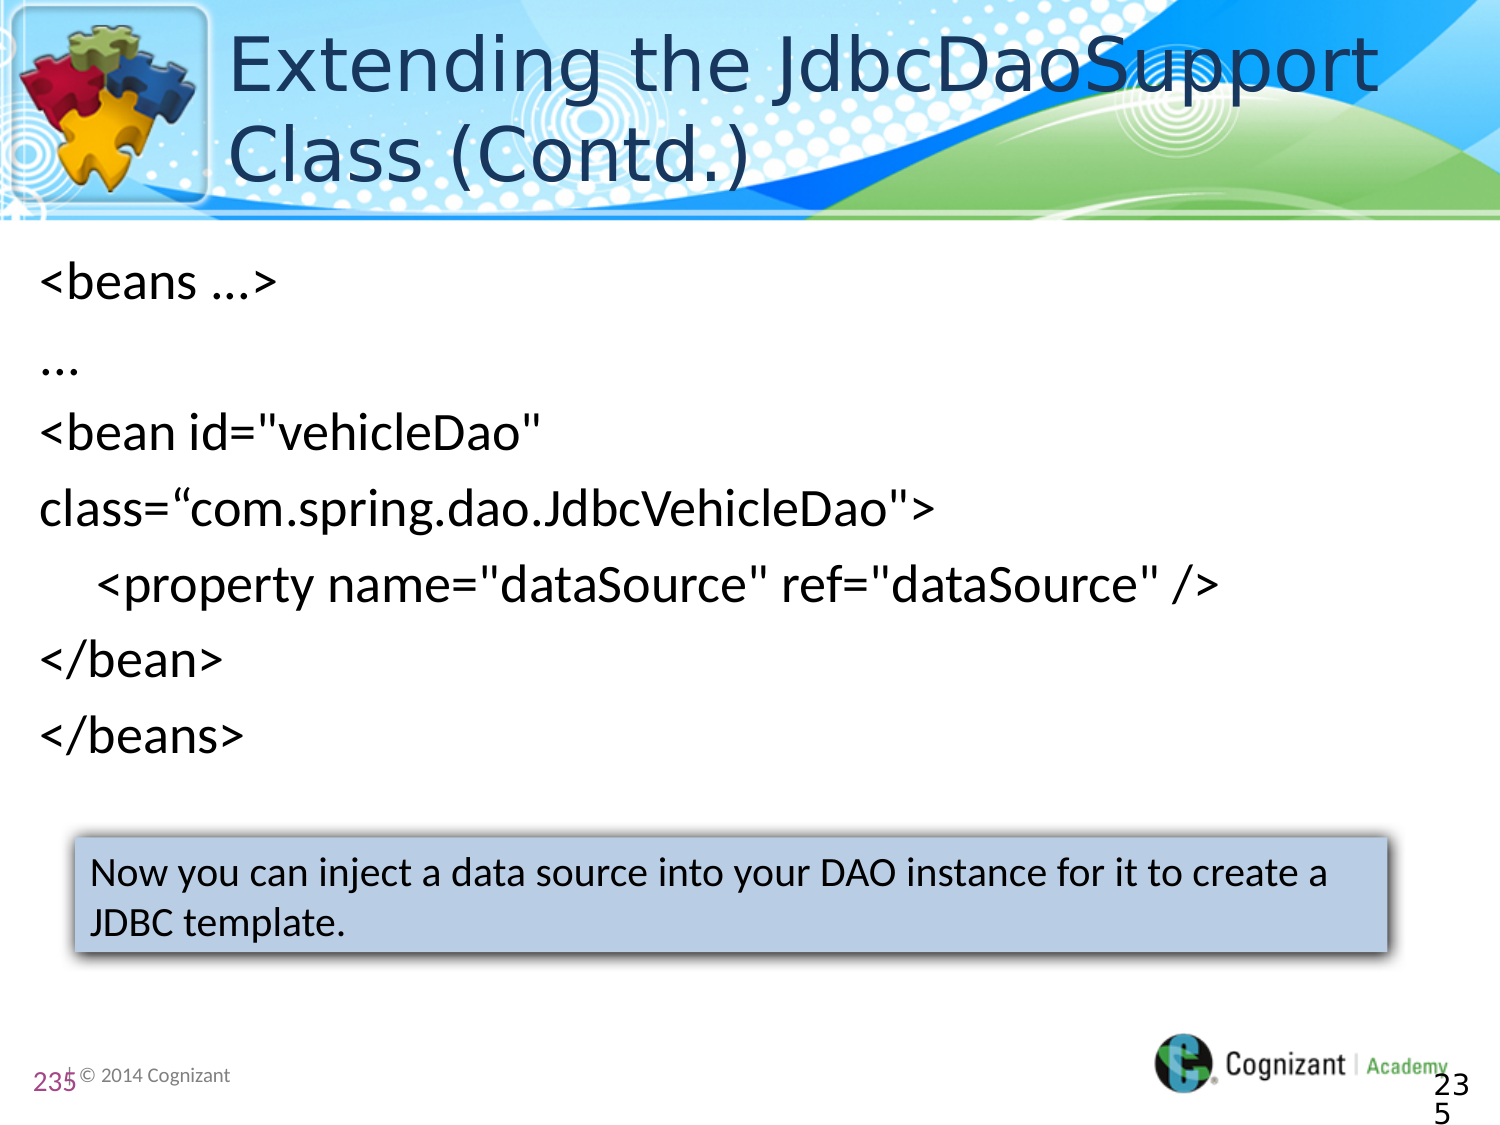

# Extending the JdbcDaoSupport Class (Contd.)
<beans ...>
...
<bean id="vehicleDao"
class=“com.spring.dao.JdbcVehicleDao">
	<property name="dataSource" ref="dataSource" />
</bean>
</beans>
Now you can inject a data source into your DAO instance for it to create a JDBC template.
235
235